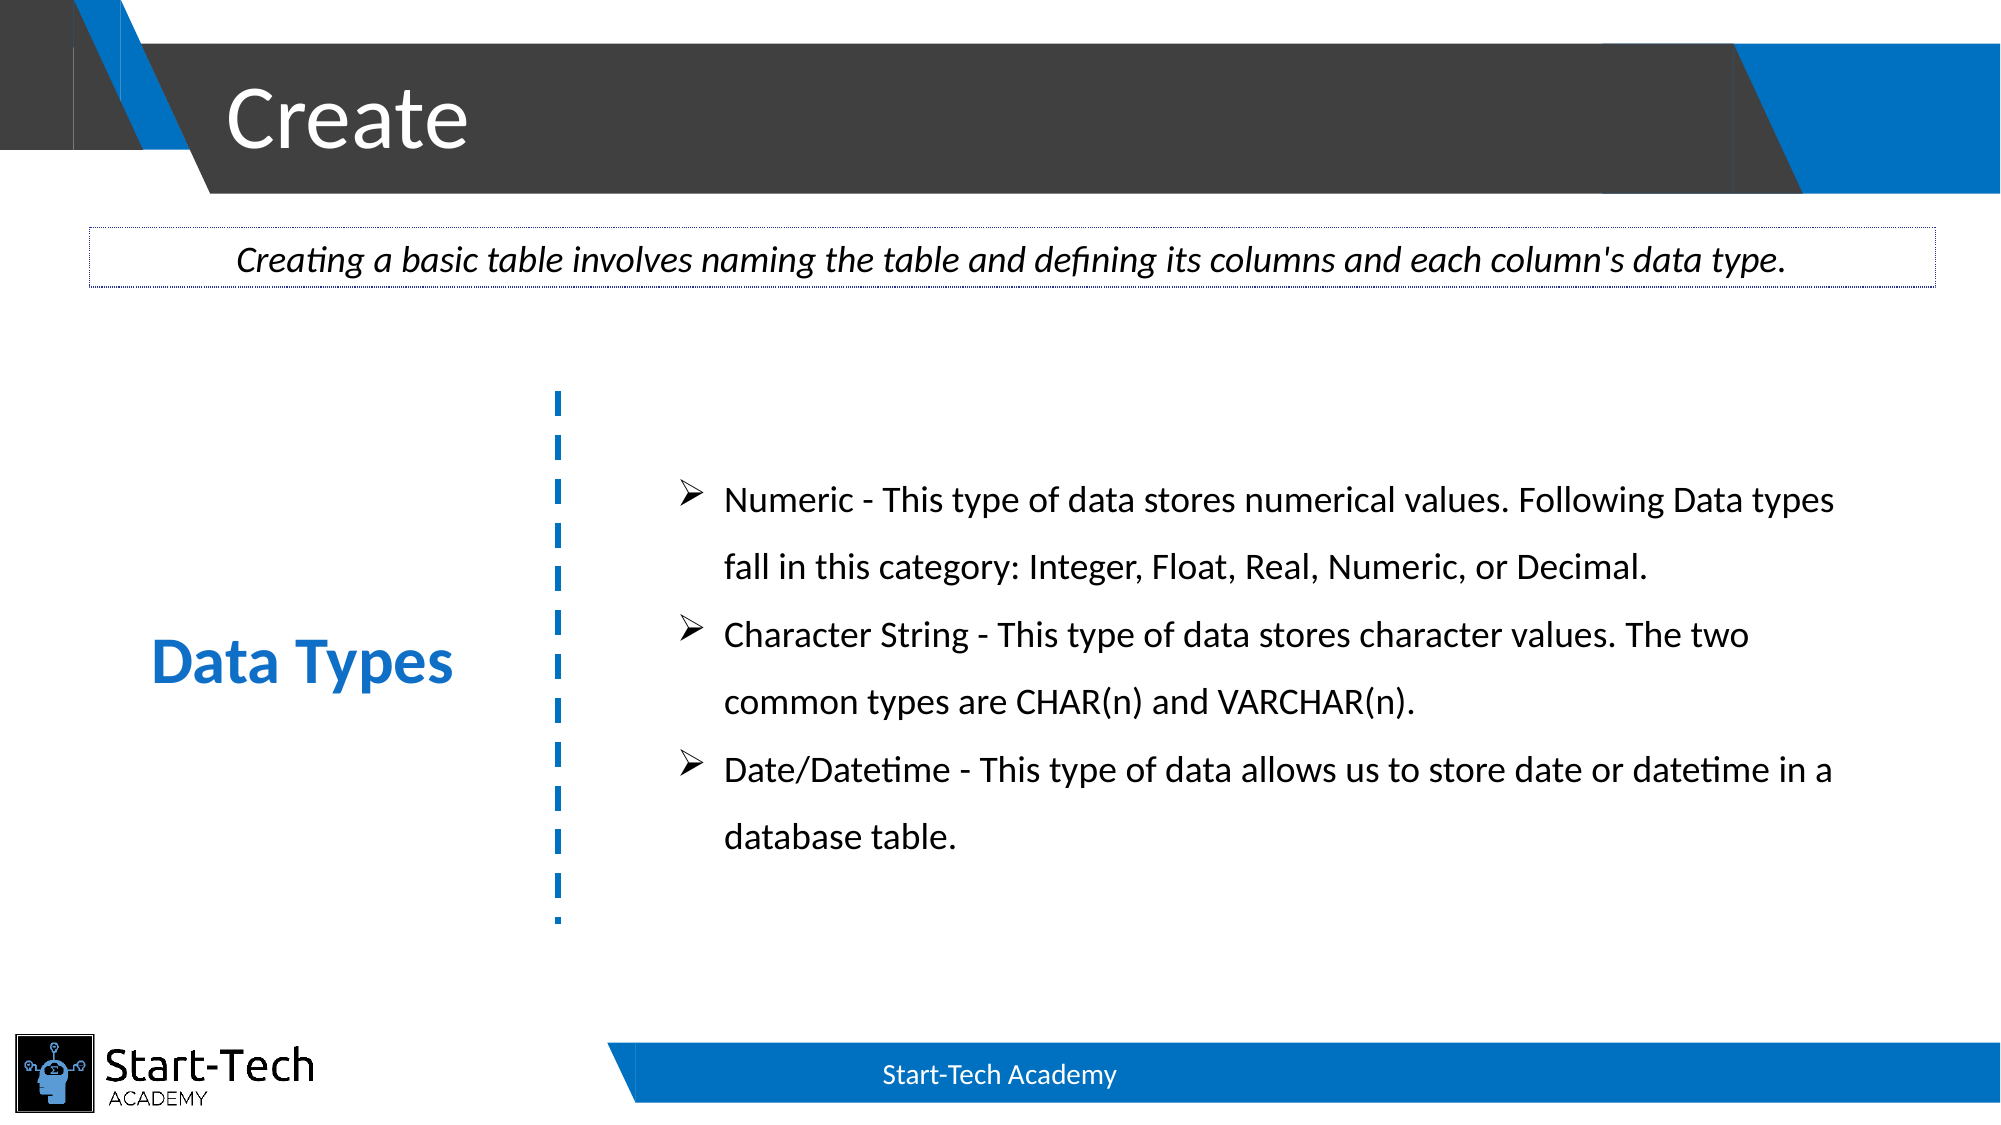

# Create
Creating a basic table involves naming the table and defining its columns and each column's data type.
Numeric - This type of data stores numerical values. Following Data types fall in this category: Integer, Float, Real, Numeric, or Decimal.
Character String - This type of data stores character values. The two common types are CHAR(n) and VARCHAR(n).
Date/Datetime - This type of data allows us to store date or datetime in a database table.
Data Types
Start-Tech Academy